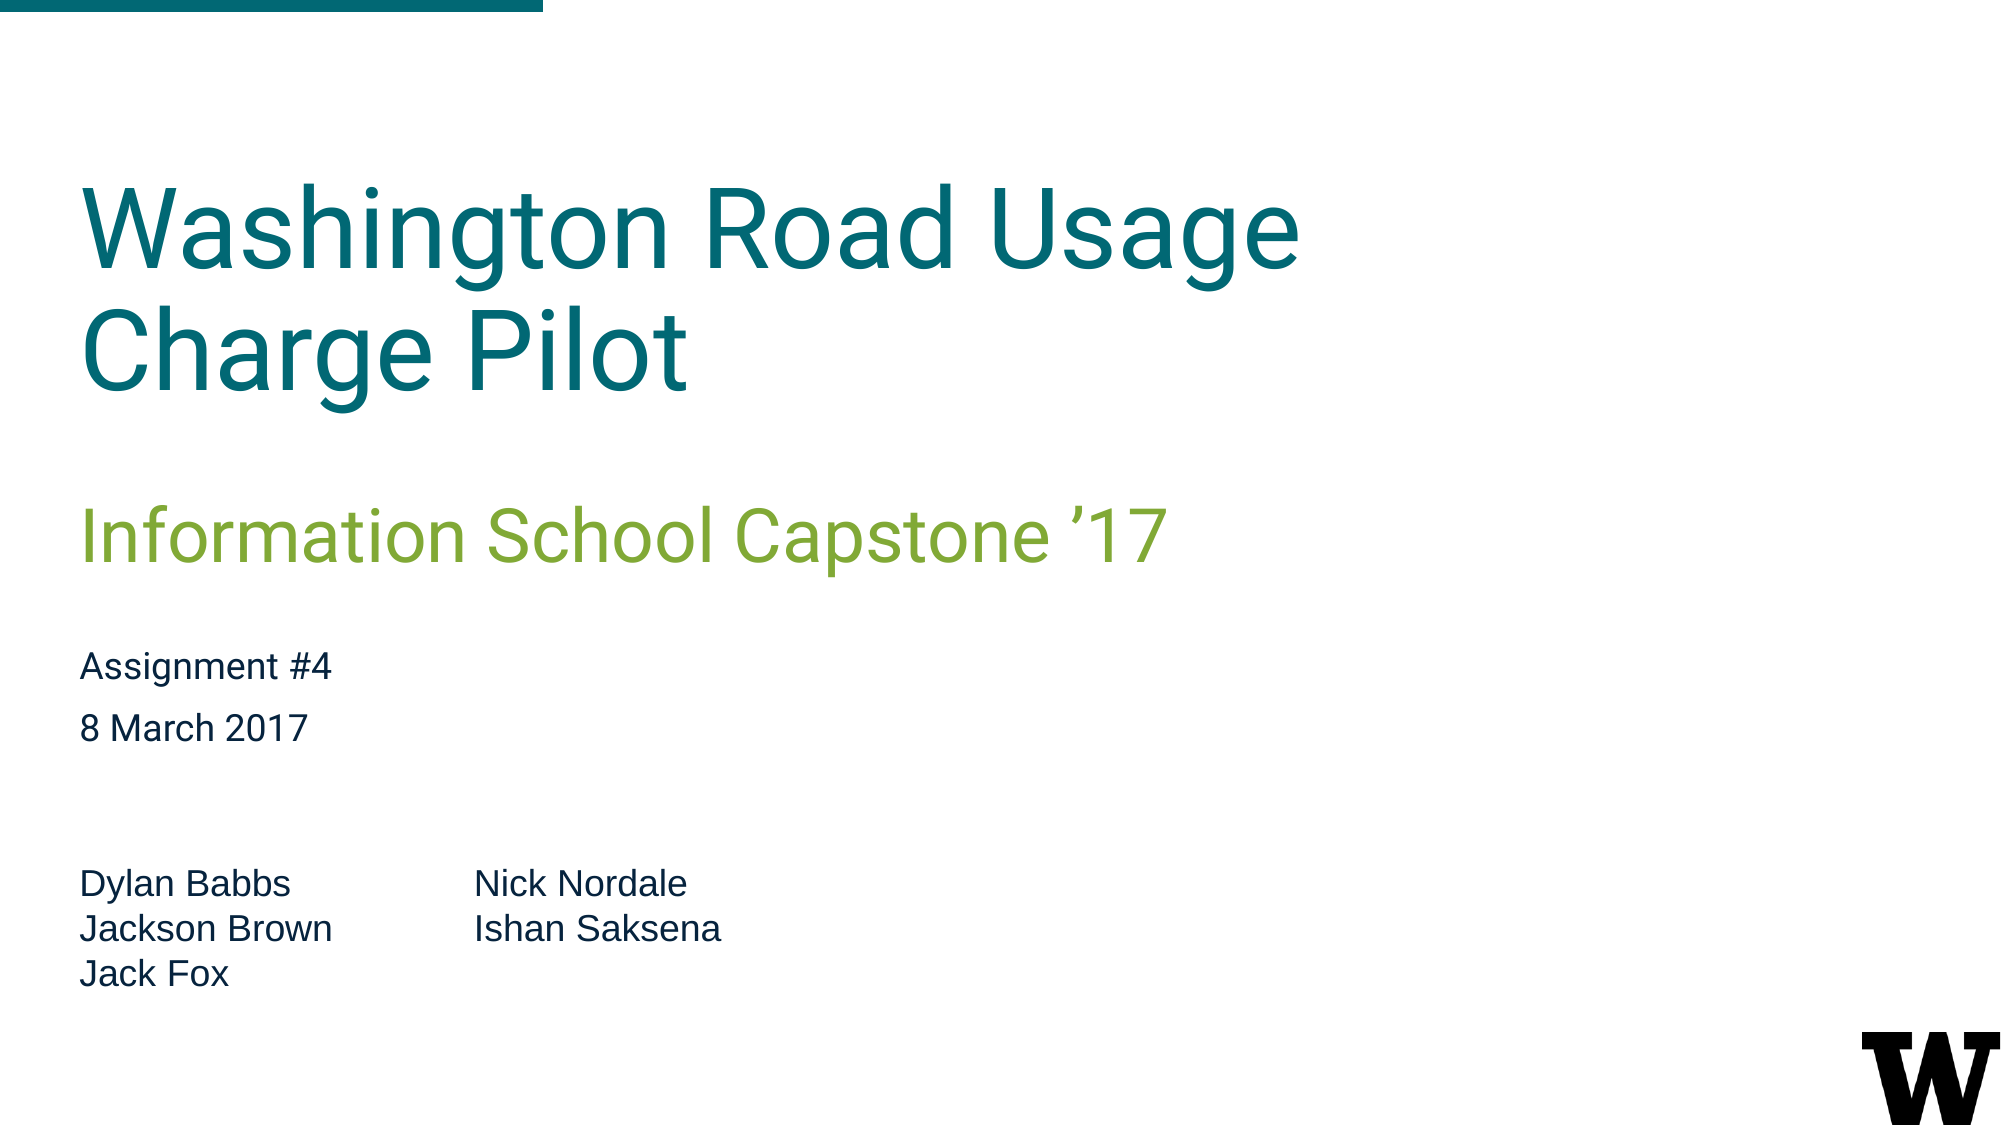

# Washington Road Usage Charge Pilot
Information School Capstone ’17

Assignment #4
8 March 2017

Dylan Babbs
Jackson Brown
Jack Fox
Nick Nordale
Ishan Saksena